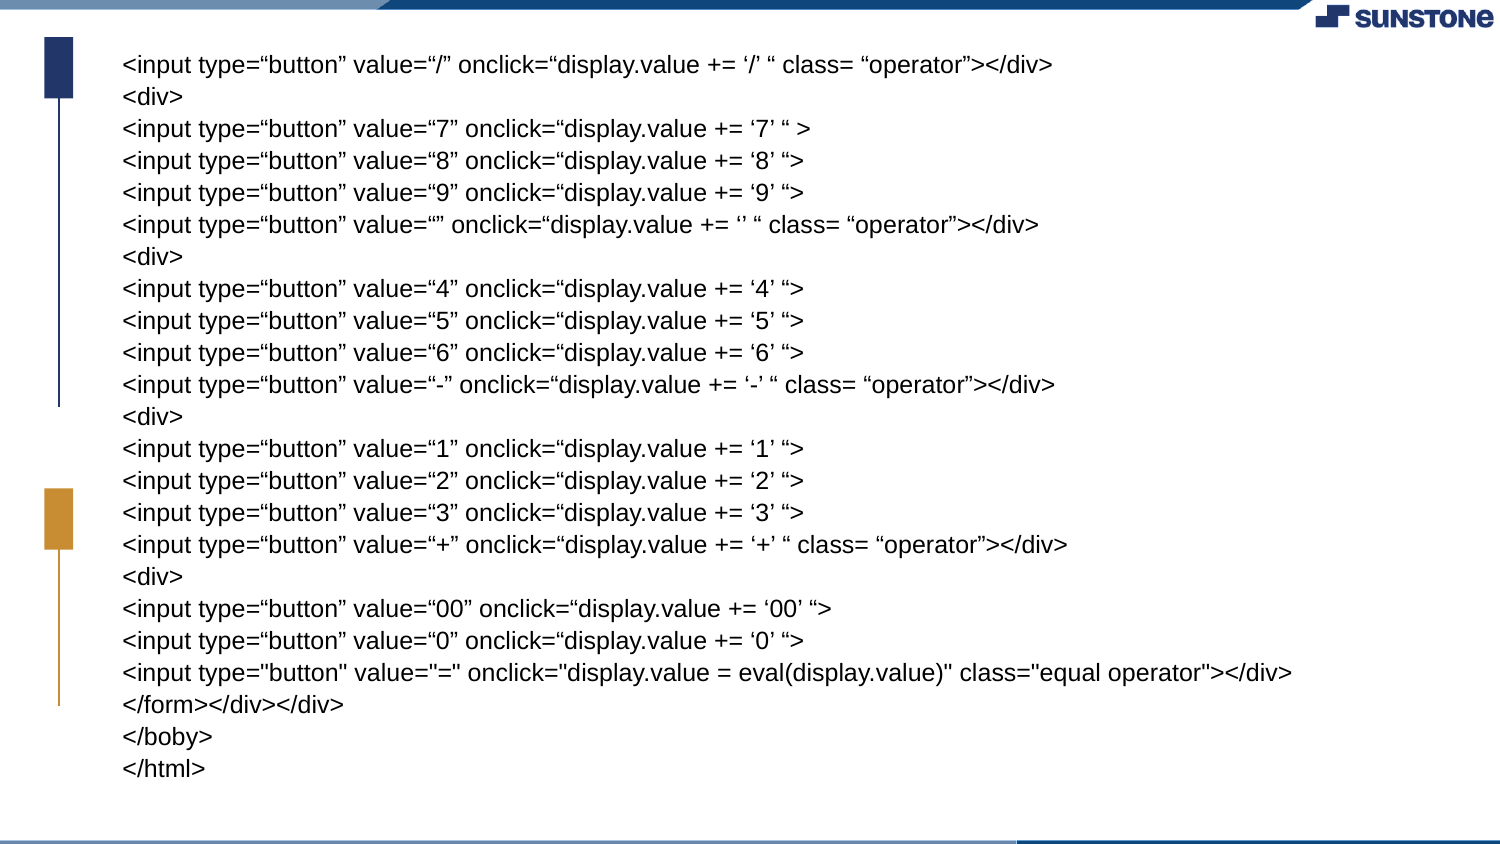

<input type=“button” value=“/” onclick=“display.value += ‘/’ “ class= “operator”></div>
<div>
<input type=“button” value=“7” onclick=“display.value += ‘7’ “ >
<input type=“button” value=“8” onclick=“display.value += ‘8’ “>
<input type=“button” value=“9” onclick=“display.value += ‘9’ “>
<input type=“button” value=“” onclick=“display.value += ‘’ “ class= “operator”></div>
<div>
<input type=“button” value=“4” onclick=“display.value += ‘4’ “>
<input type=“button” value=“5” onclick=“display.value += ‘5’ “>
<input type=“button” value=“6” onclick=“display.value += ‘6’ “>
<input type=“button” value=“-” onclick=“display.value += ‘-’ “ class= “operator”></div>
<div>
<input type=“button” value=“1” onclick=“display.value += ‘1’ “>
<input type=“button” value=“2” onclick=“display.value += ‘2’ “>
<input type=“button” value=“3” onclick=“display.value += ‘3’ “>
<input type=“button” value=“+” onclick=“display.value += ‘+’ “ class= “operator”></div>
<div>
<input type=“button” value=“00” onclick=“display.value += ‘00’ “>
<input type=“button” value=“0” onclick=“display.value += ‘0’ “>
<input type="button" value="=" onclick="display.value = eval(display.value)" class="equal operator"></div>
</form></div></div>
</boby>
</html>